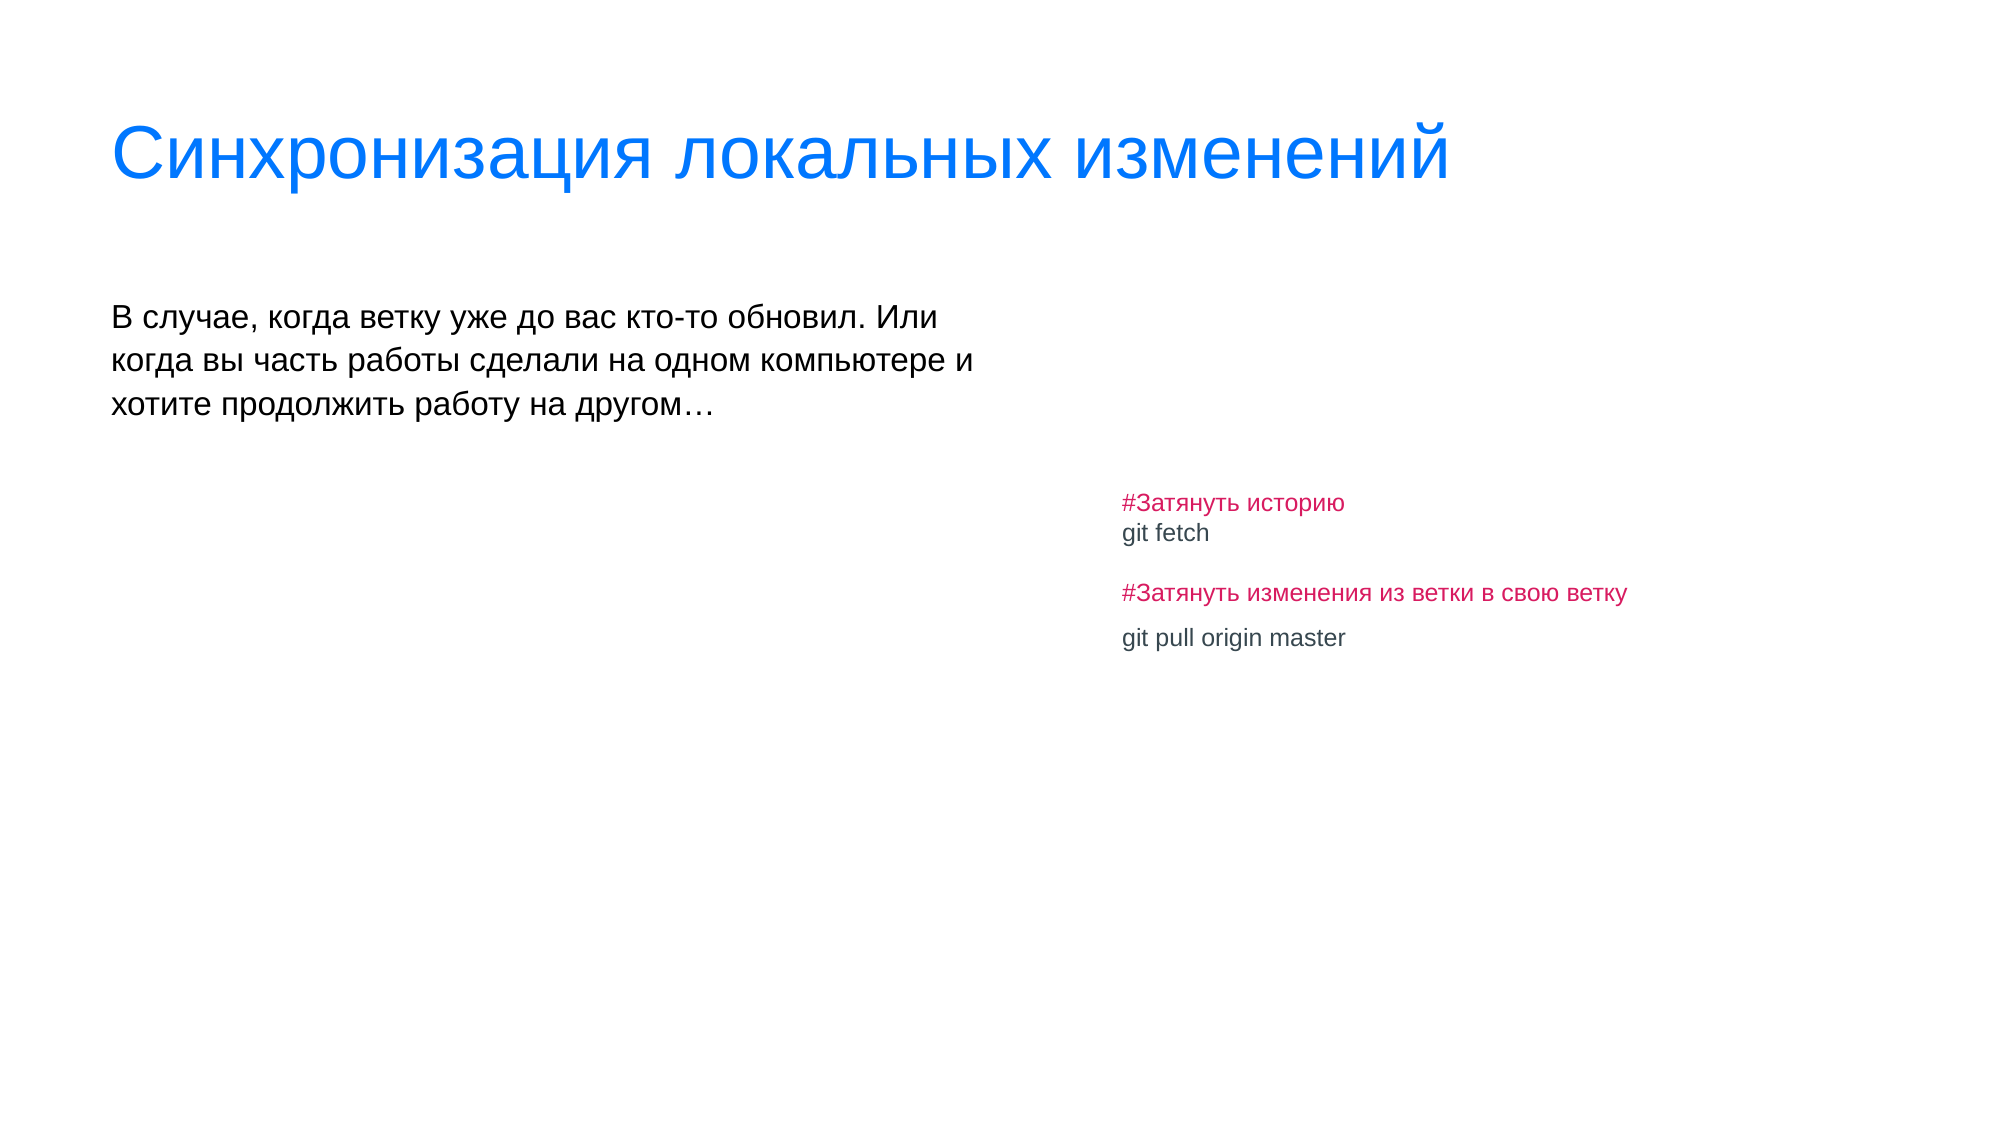

# Синхронизация локальных изменений
В случае, когда ветку уже до вас кто-то обновил. Или когда вы часть работы сделали на одном компьютере и хотите продолжить работу на другом…
#Затянуть историю
git fetch

#Затянуть изменения из ветки в свою ветку
git pull origin master